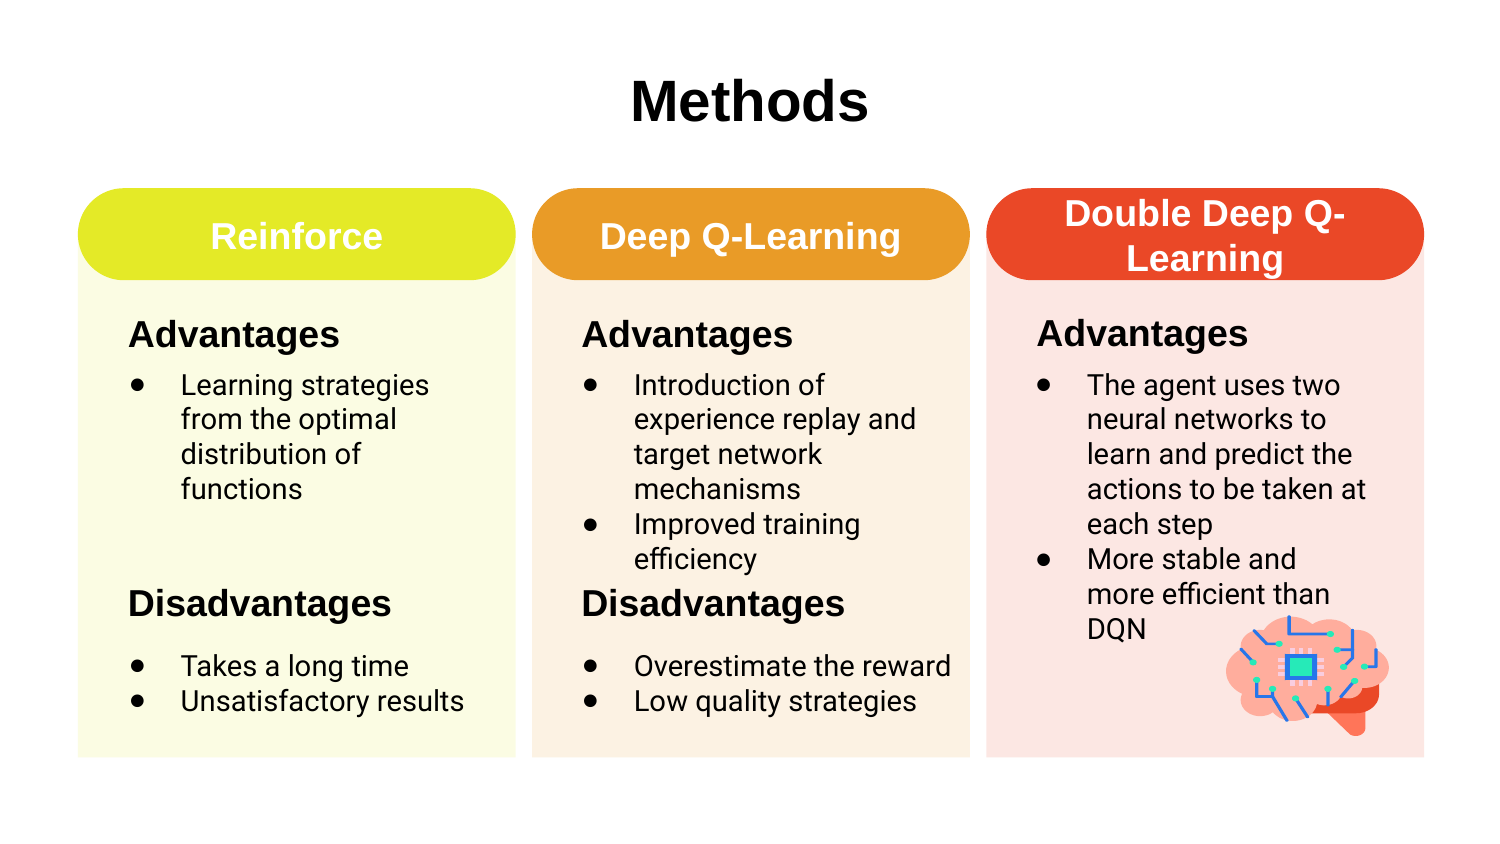

# Methods

Reinforce
Advantages
Learning strategies from the optimal distribution of functions
Disadvantages
Takes a long time
Unsatisfactory results
Deep Q-Learning
Advantages
Introduction of experience replay and target network mechanisms
Improved training efficiency

Disadvantages
Overestimate the reward
Low quality strategies
Double Deep Q-Learning
The agent uses two neural networks to learn and predict the actions to be taken at each step
More stable and more efficient than DQN

Advantages